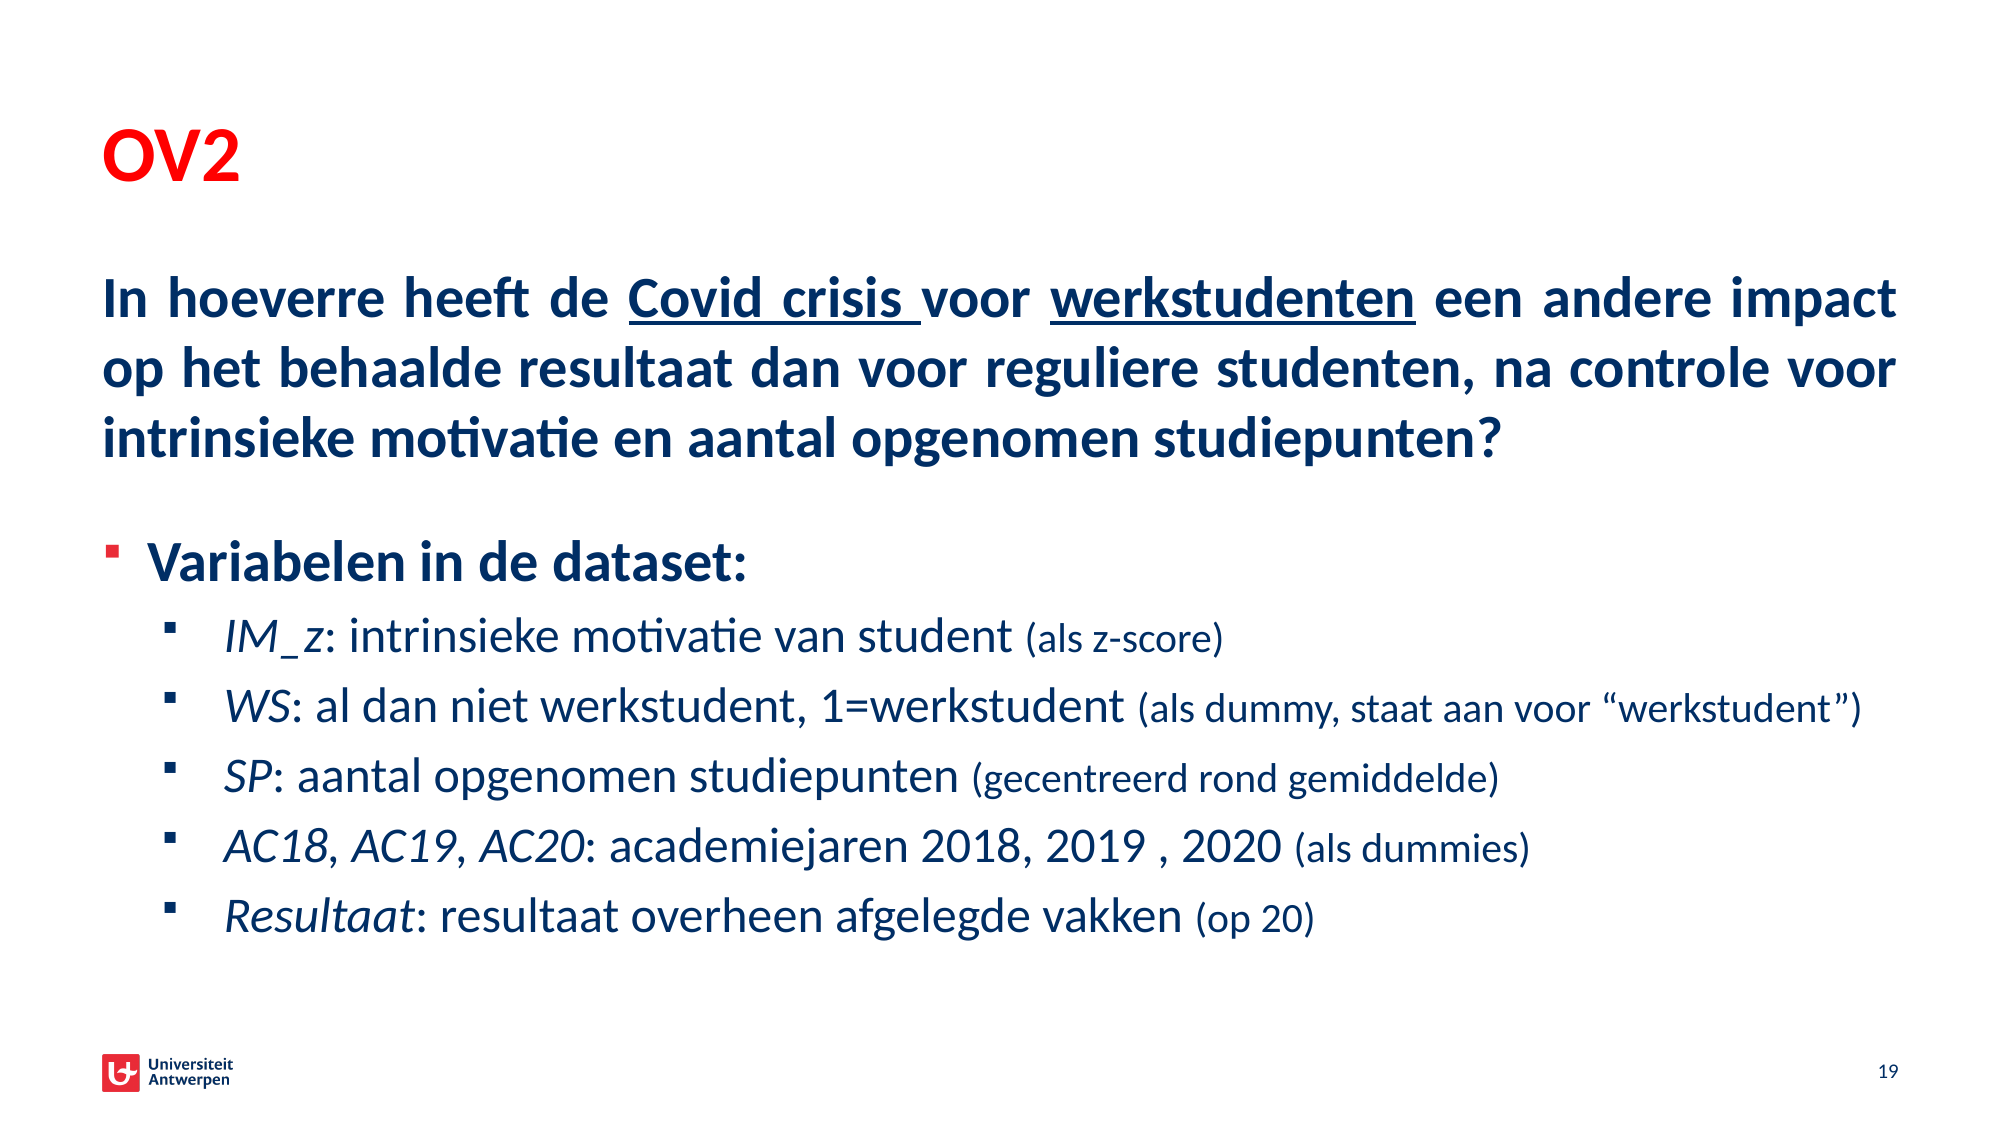

# OV2
In hoeverre heeft de Covid crisis voor werkstudenten een andere impact op het behaalde resultaat dan voor reguliere studenten, na controle voor intrinsieke motivatie en aantal opgenomen studiepunten?
Variabelen in de dataset:
IM_z: intrinsieke motivatie van student (als z-score)
WS: al dan niet werkstudent, 1=werkstudent (als dummy, staat aan voor “werkstudent”)
SP: aantal opgenomen studiepunten (gecentreerd rond gemiddelde)
AC18, AC19, AC20: academiejaren 2018, 2019 , 2020 (als dummies)
Resultaat: resultaat overheen afgelegde vakken (op 20)

19